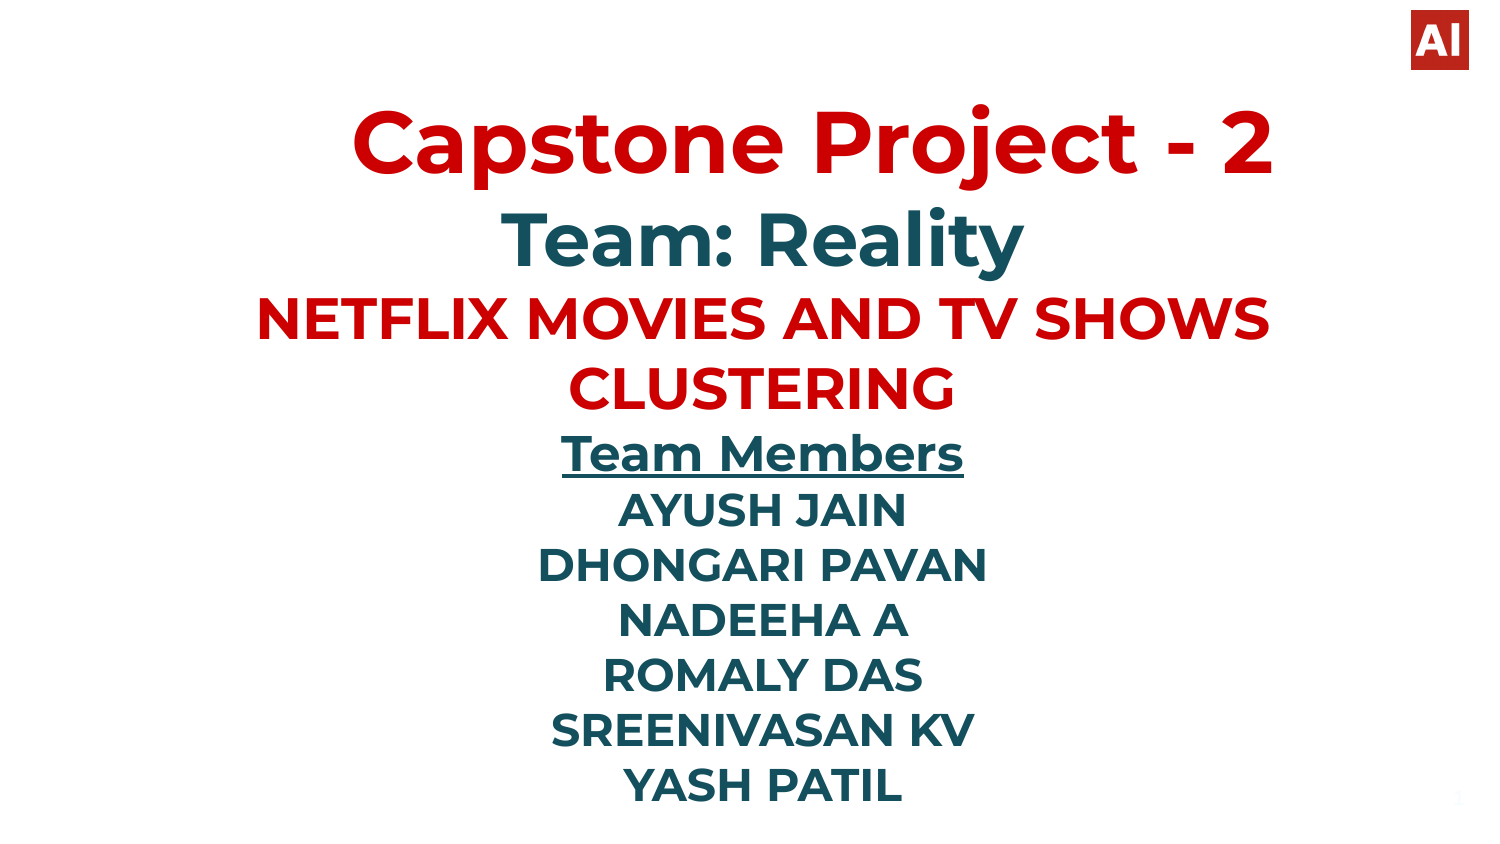

# Capstone Project - 2
Team: Reality
NETFLIX MOVIES AND TV SHOWS CLUSTERING
Team Members
AYUSH JAIN
DHONGARI PAVAN
NADEEHA A
ROMALY DAS
SREENIVASAN KV
YASH PATIL

1